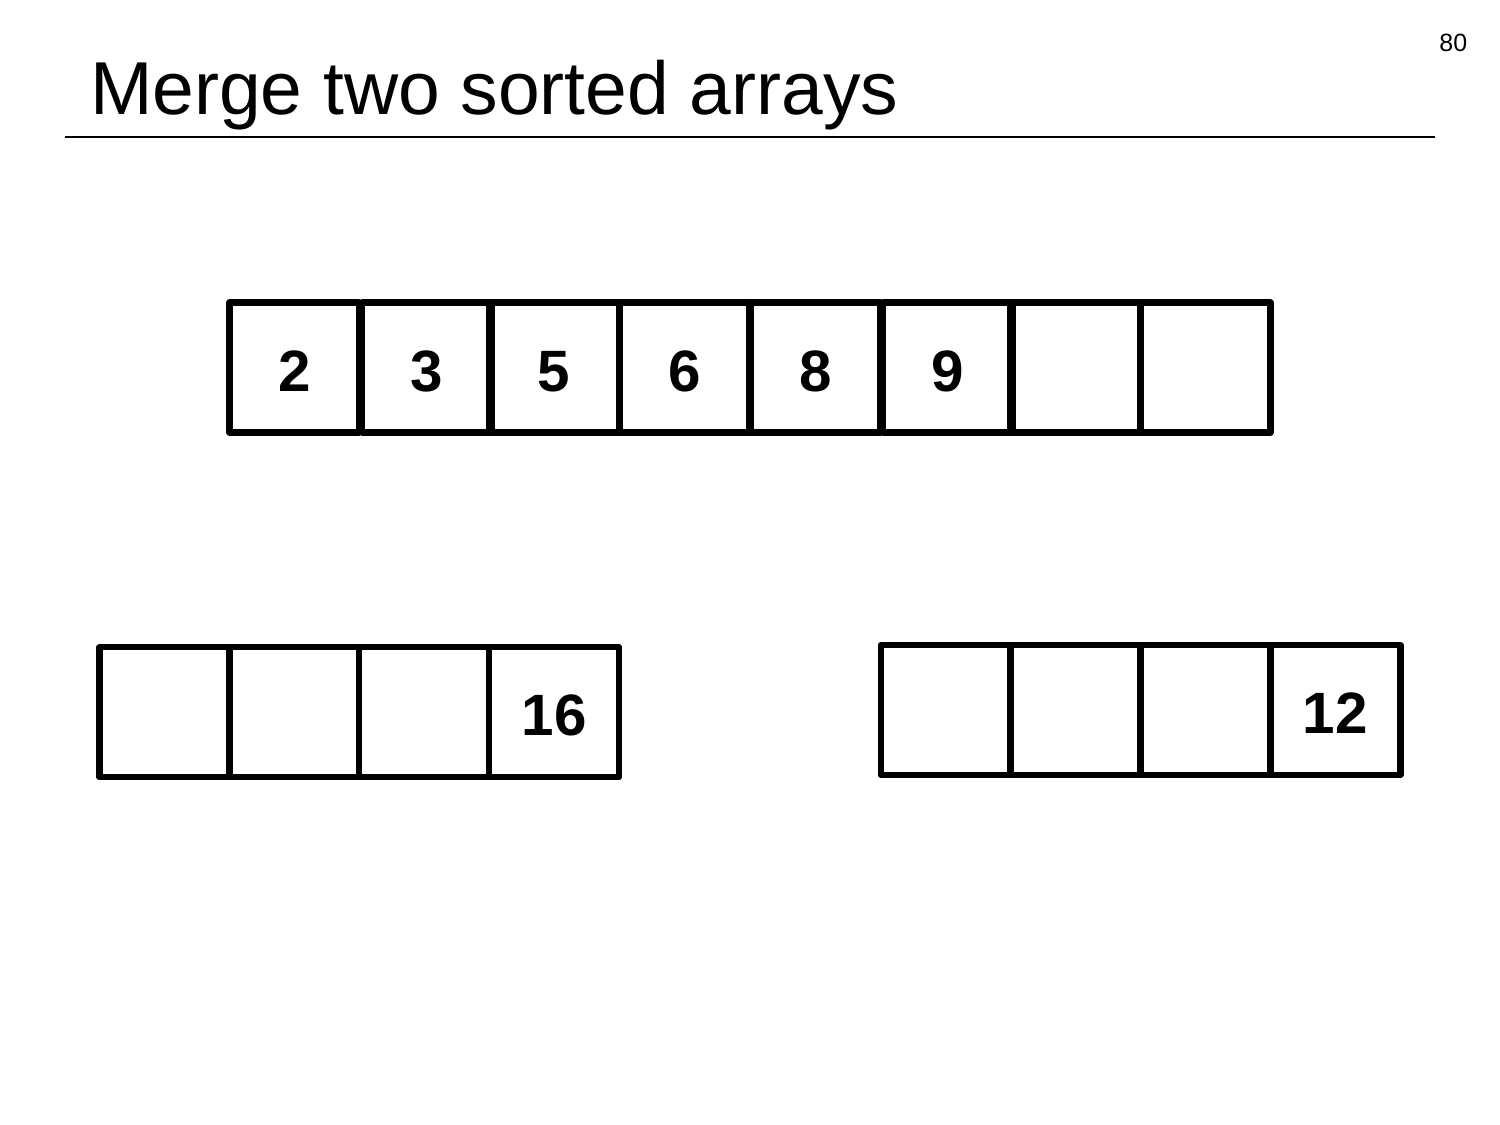

80
# Merge two sorted arrays
2
3
5
6
8
9

12

16